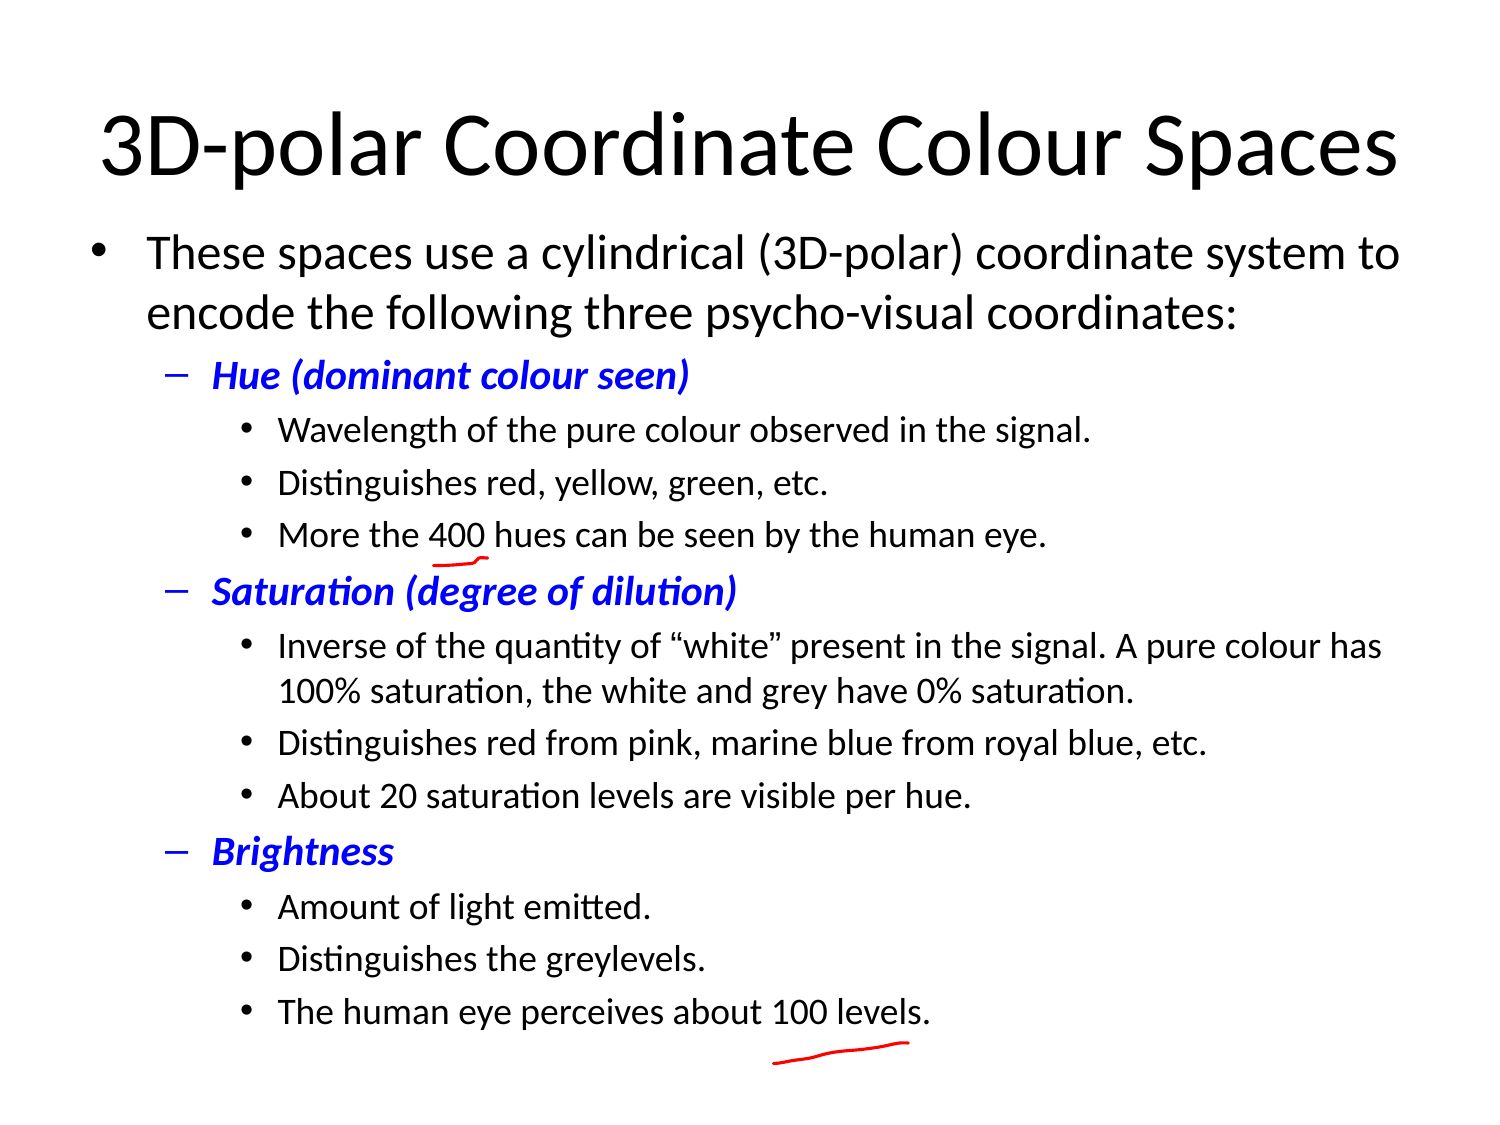

# 3D-polar Coordinate Colour Spaces
These spaces use a cylindrical (3D-polar) coordinate system to encode the following three psycho-visual coordinates:
Hue (dominant colour seen)
Wavelength of the pure colour observed in the signal.
Distinguishes red, yellow, green, etc.
More the 400 hues can be seen by the human eye.
Saturation (degree of dilution)
Inverse of the quantity of “white” present in the signal. A pure colour has 100% saturation, the white and grey have 0% saturation.
Distinguishes red from pink, marine blue from royal blue, etc.
About 20 saturation levels are visible per hue.
Brightness
Amount of light emitted.
Distinguishes the greylevels.
The human eye perceives about 100 levels.